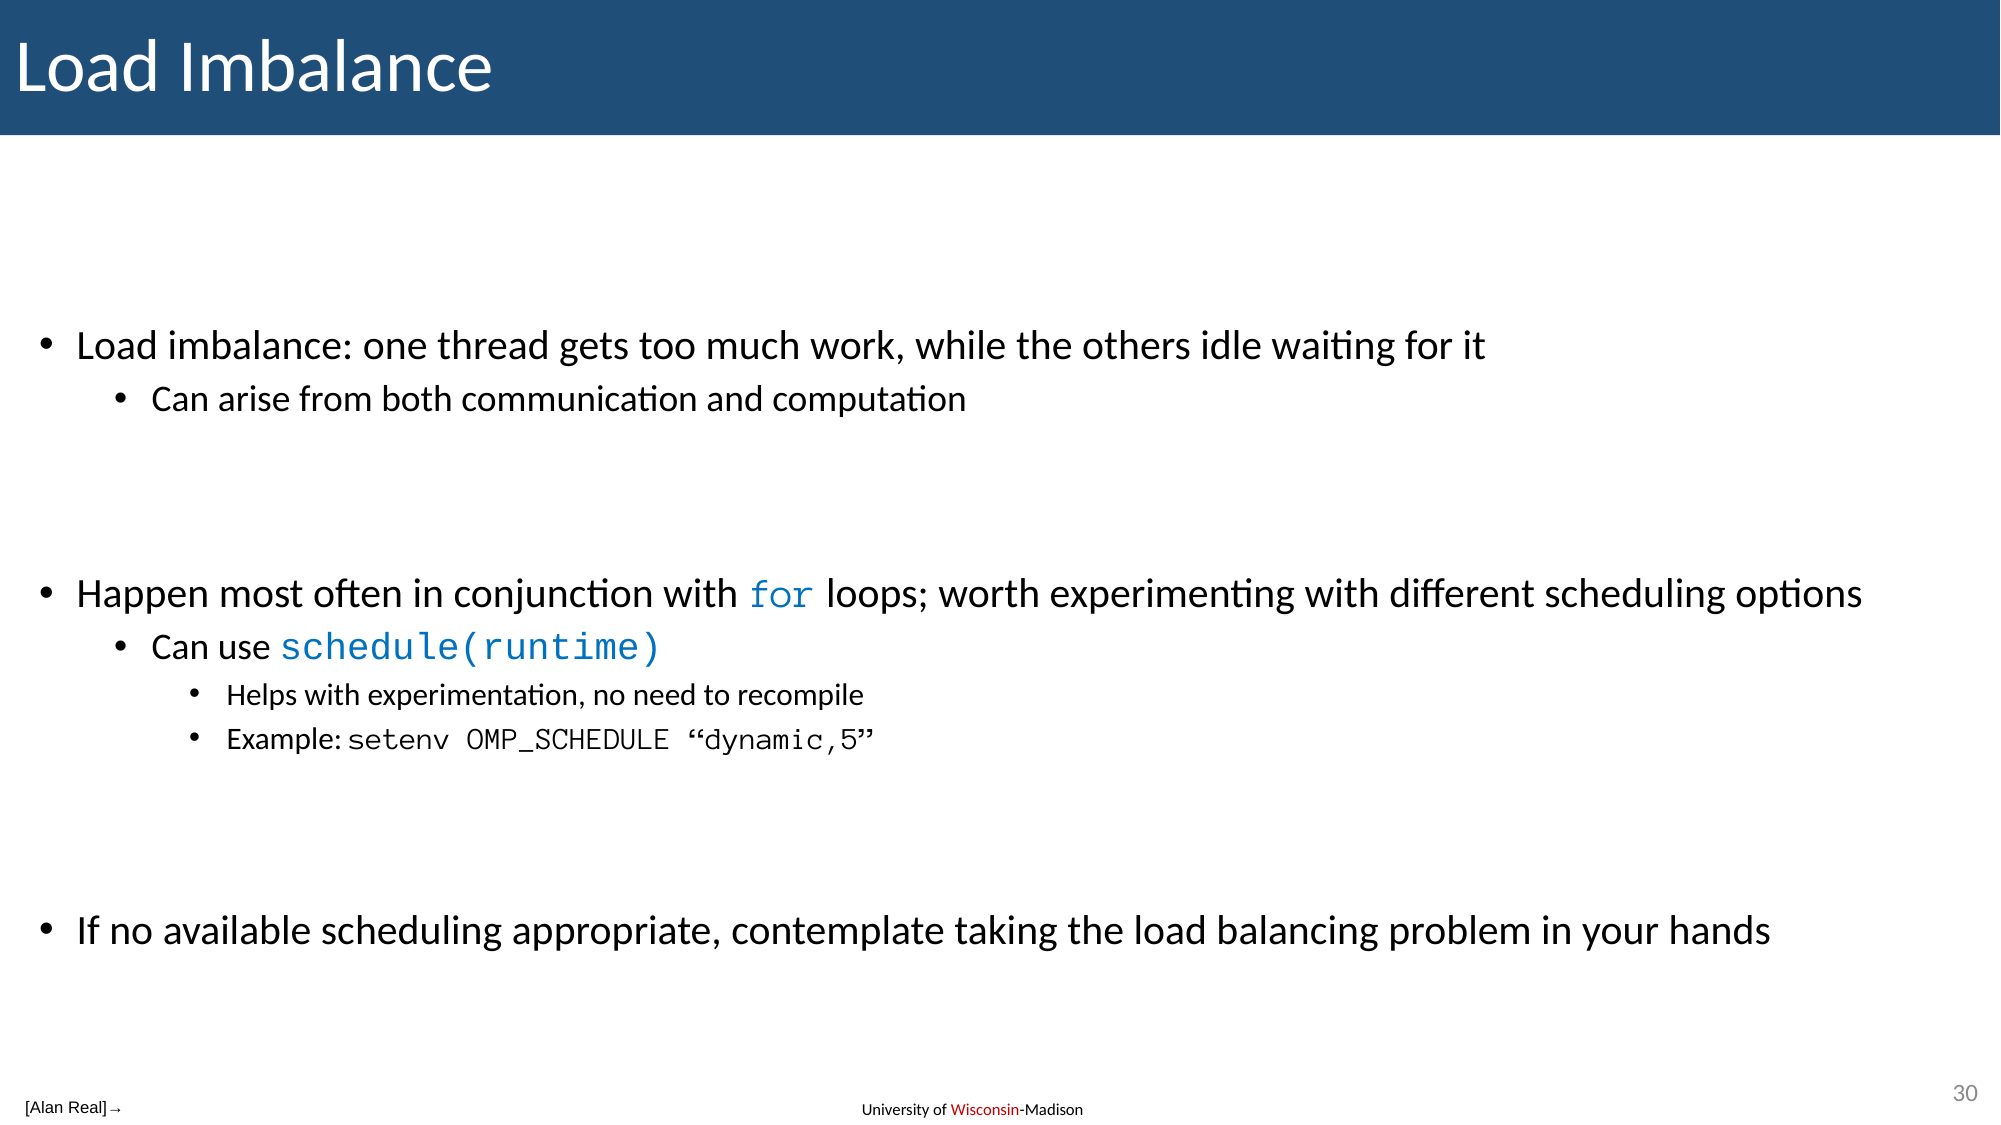

# Load Imbalance

Load imbalance: one thread gets too much work, while the others idle waiting for it
Can arise from both communication and computation

Happen most often in conjunction with for loops; worth experimenting with different scheduling options
Can use schedule(runtime)
Helps with experimentation, no need to recompile
Example: setenv OMP_SCHEDULE “dynamic,5”

If no available scheduling appropriate, contemplate taking the load balancing problem in your hands
30
[Alan Real]→